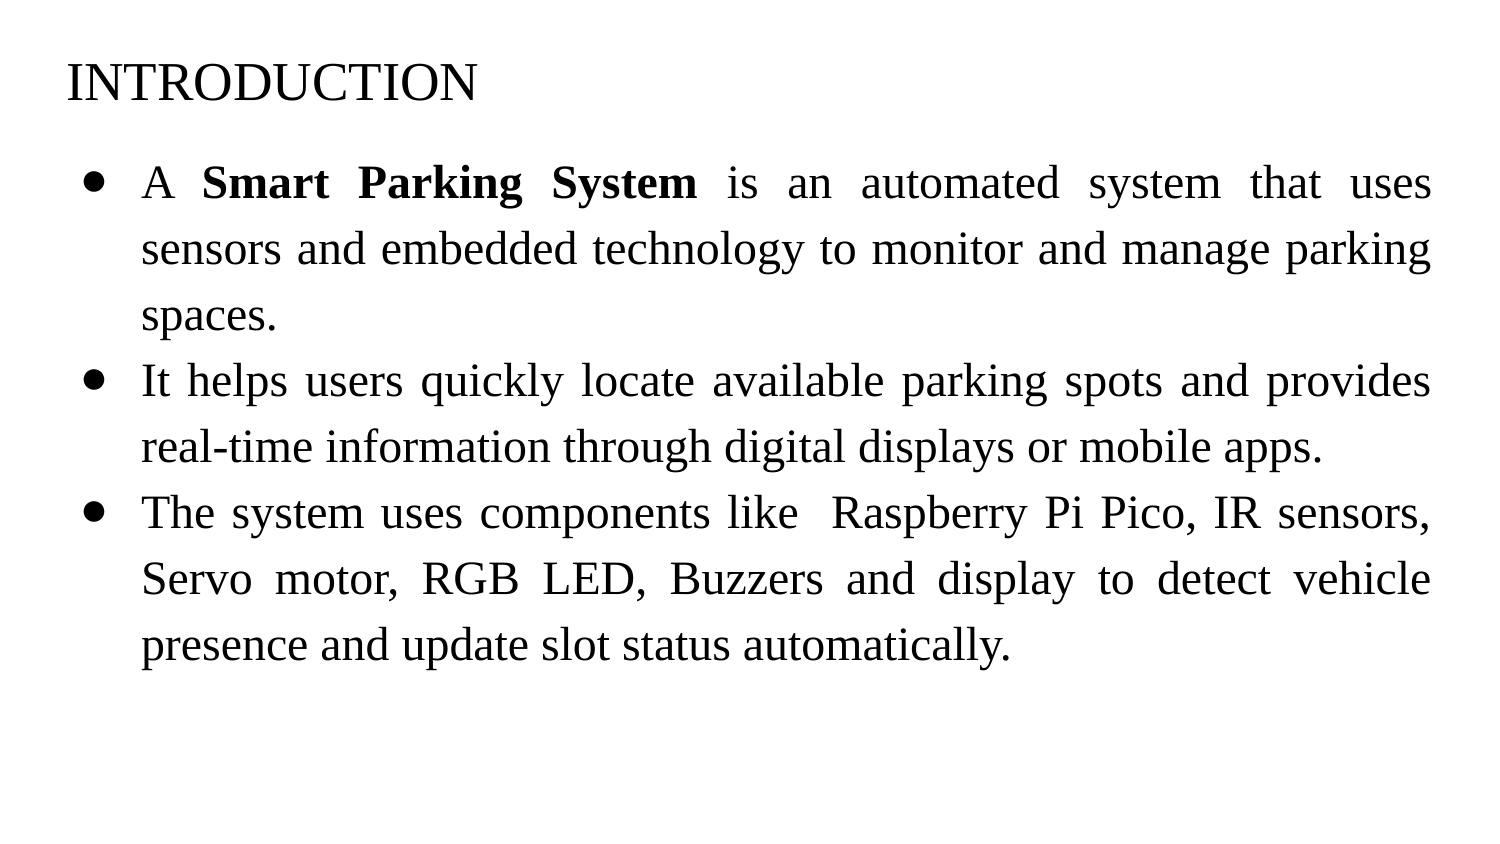

# INTRODUCTION
A Smart Parking System is an automated system that uses sensors and embedded technology to monitor and manage parking spaces.
It helps users quickly locate available parking spots and provides real-time information through digital displays or mobile apps.
The system uses components like  Raspberry Pi Pico, IR sensors, Servo motor, RGB LED, Buzzers and display to detect vehicle presence and update slot status automatically.